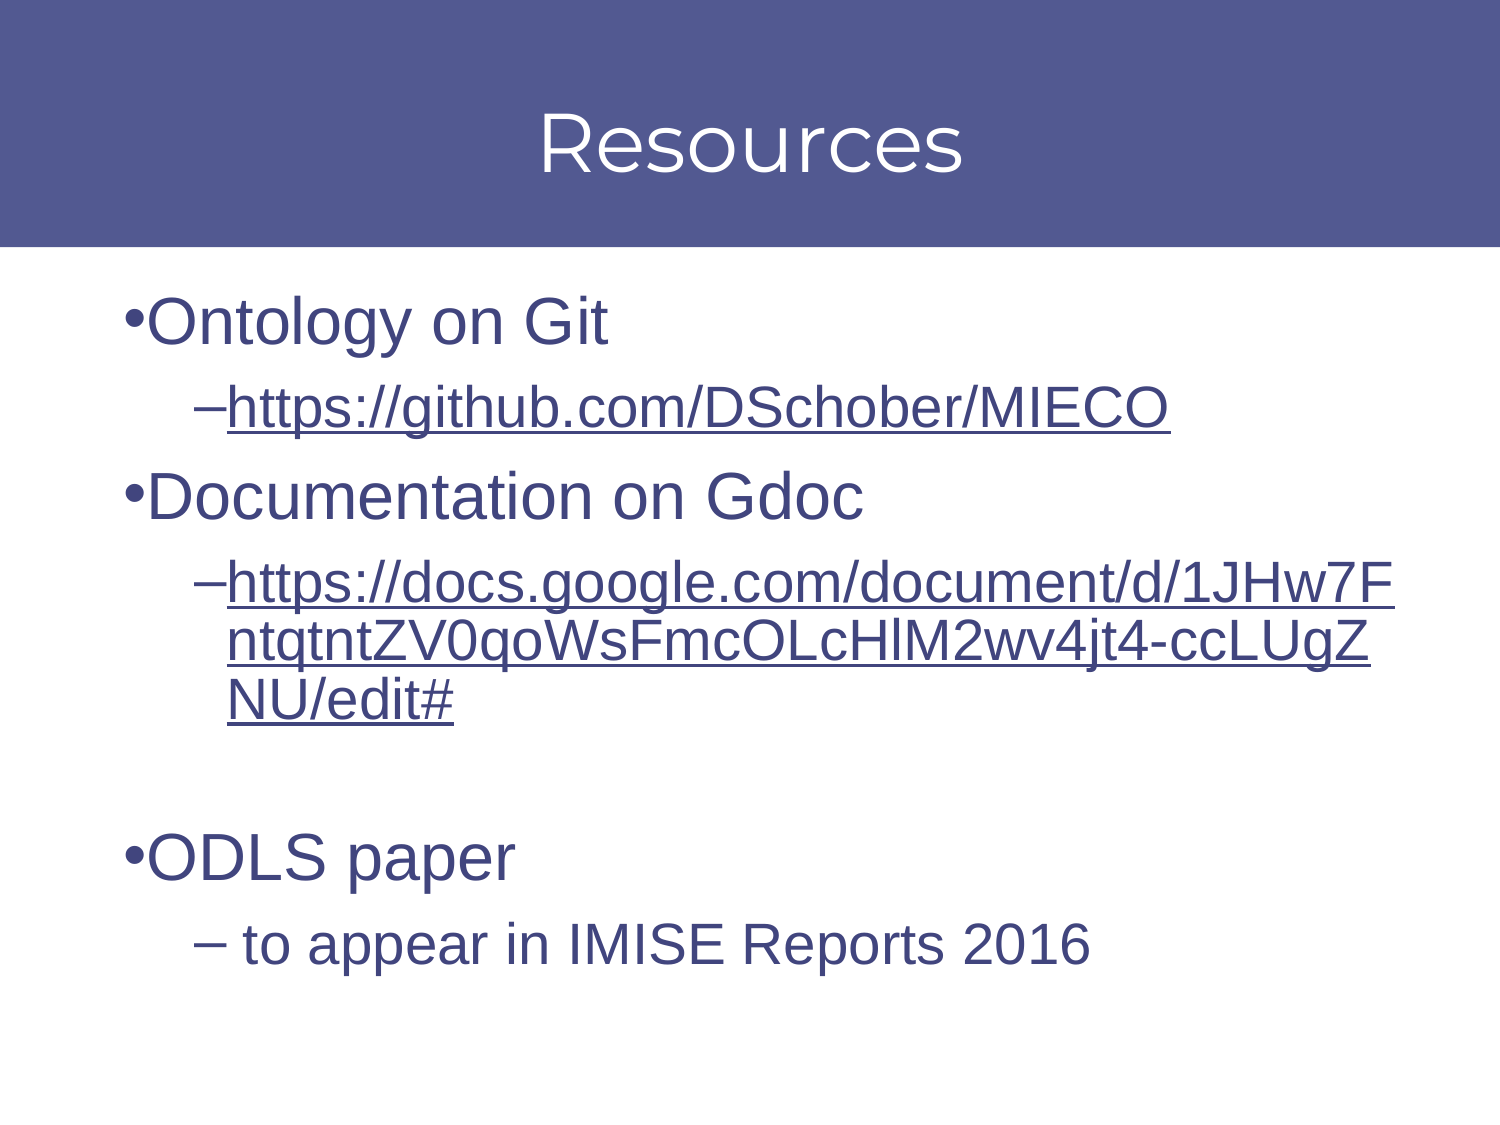

# Resources
Ontology on Git
https://github.com/DSchober/MIECO
Documentation on Gdoc
https://docs.google.com/document/d/1JHw7FntqtntZV0qoWsFmcOLcHlM2wv4jt4-ccLUgZNU/edit#
ODLS paper
 to appear in IMISE Reports 2016